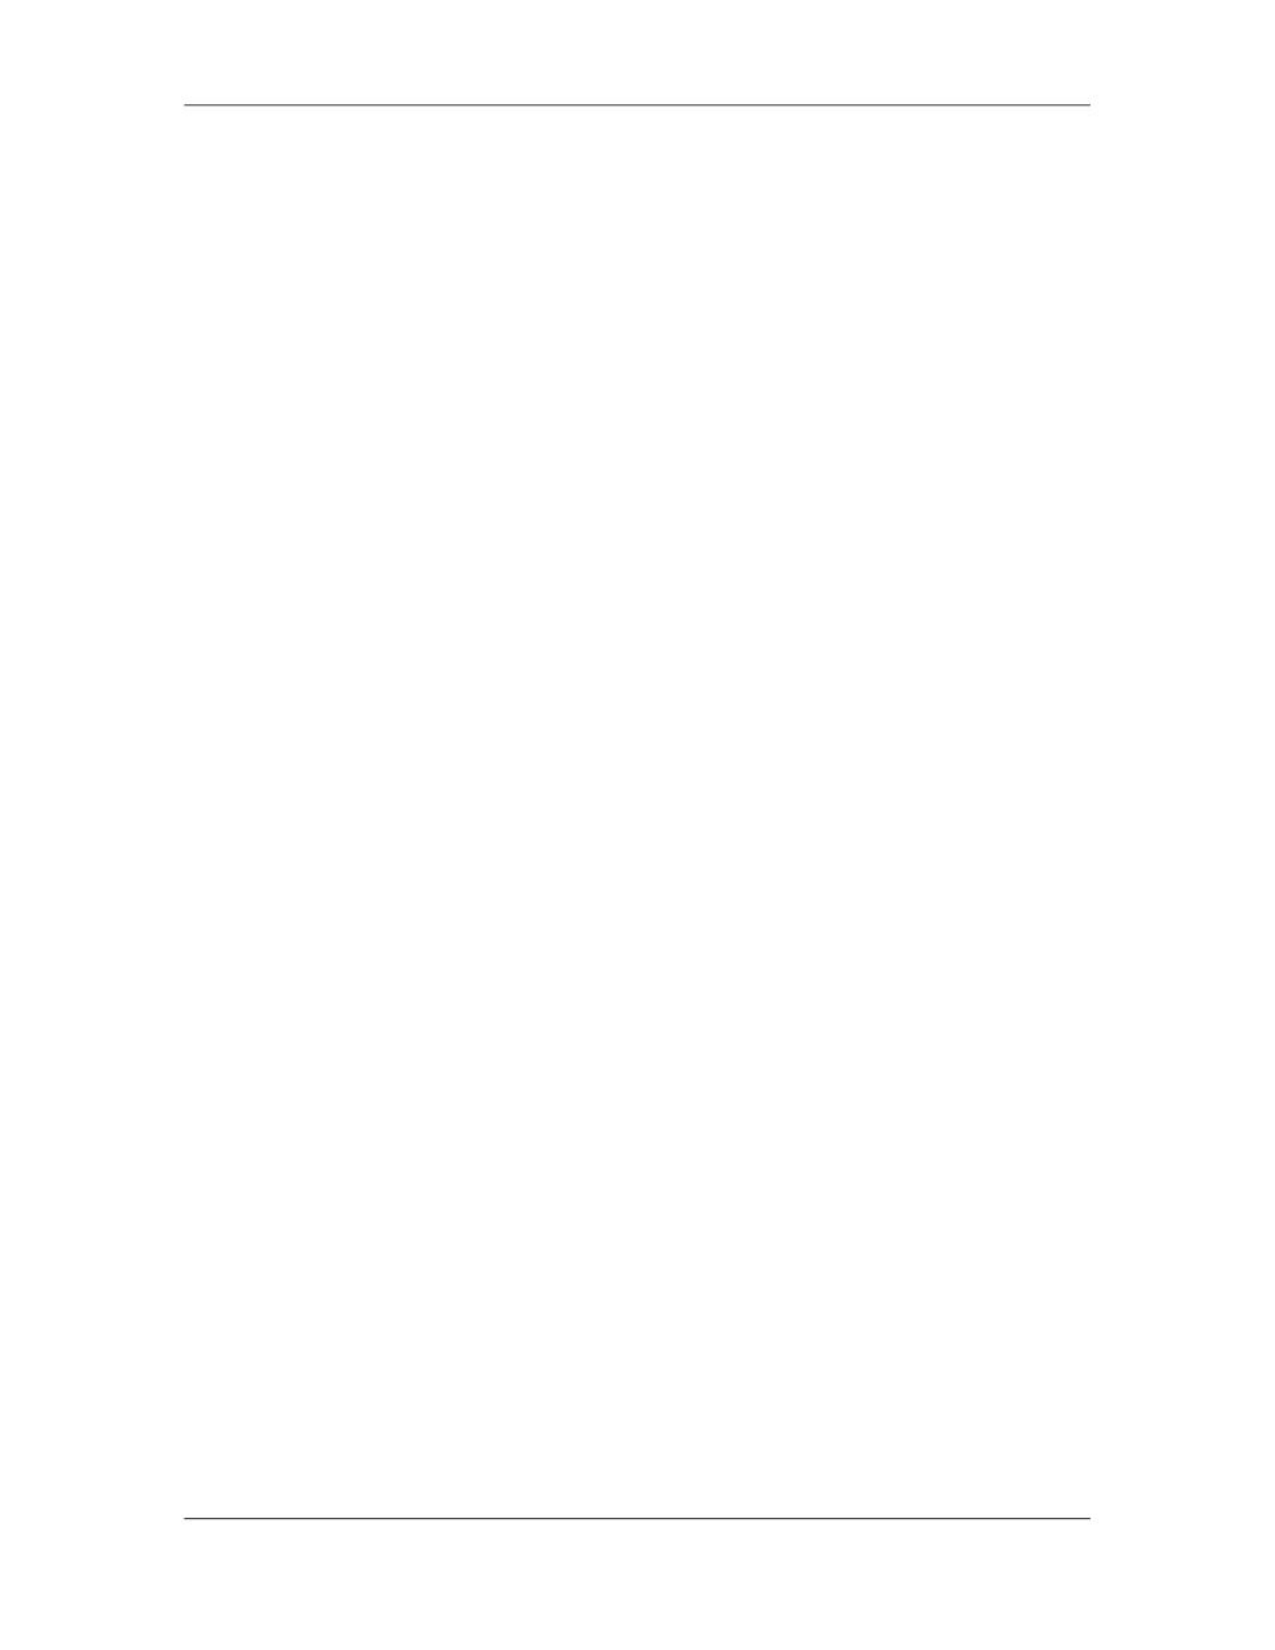

Software Project Management (CS615)

																																																																																																									software development for such an organization, it is better to purchase an off-the-

																																																																																																									shelf software product.

																																																																																																									An organizational issue that positively influences the tasks of software project
																																																																																																									managers is the presence of a good knowledge management system within the

																																																																																																									organization. Knowledge management is the collection of processes that control
																																																																																																									the creation and utilization of knowledge within the organization. A good

																																																																																																									knowledge management system allows you to access relevant information and
																																																																																																									make informed decisions.

																																																																																																									Another organizational issue that can influence a software project is the interest of

																																																																																																									management in human resources. The human resources of an organization are its
																																																																																																									primary resource. You need to ensure that the people in the development team

																																																																																																									enjoy a comfortable work environment, which is conducive for smooth and
																																																																																																									trouble-free work. This includes providing suitable compensations, a friendly

																																																																																																									work environment, and smooth processes. The absence of these factors negatively
																																																																																																									affects employee morale, and therefore, productivity.

																																																																											2.8 															Managing Processes

																																																																																																									As a software project manager, you become the key player in a software project.
																																																																																																									You not only manager the day-to-day activities of the project but also ensure that

																																																																																																									the software product is delivered on time. What makes your role challenging is
																																																																																																									the performance of project-related activities within a specified budget and time

																																																																																																									constraint. At the same time, you need to keep the requirements and specifications
																																																																																																									of the customer in mind.

																																																																																																									To deliver expected results, you carry out three successive processes: studying the

																																																																																																									feasibility of the project, planning to meet the requirement, and executing the
																																																																																																									plan. These processes can be further broken down into activities, such as

																																																																																																									planning, staffing, and monitoring.

																																																																																																									You plan and organize the software development team to complete development
																																																																																																									within the stipulated time and budget. To do this, you form a team of people who

																																																																																																									have the required technical skills. Then, you ensure that all activities are carried
																																																																																																									out as planned by the relevant people.

																																																																																																									Your responsibilities include analyzing customer requirements, determining the

																																																																																																									scope of the software project, allocating resources top the project, scheduling the
																																																																																																									project, and executing the project. These responsibilities can be considered in

																																																																																																									terms of the areas where management skills are required. The primary software
																																																																																																									project management areas that you need to concentrate on include:

																																																																																																																								•										Managing Resources
																																																																																																																								•										Managing Cost

																																																																																								                                                                                                                                 70

																																																																																																																																																																																						© Copyright Virtual University of Pakistan